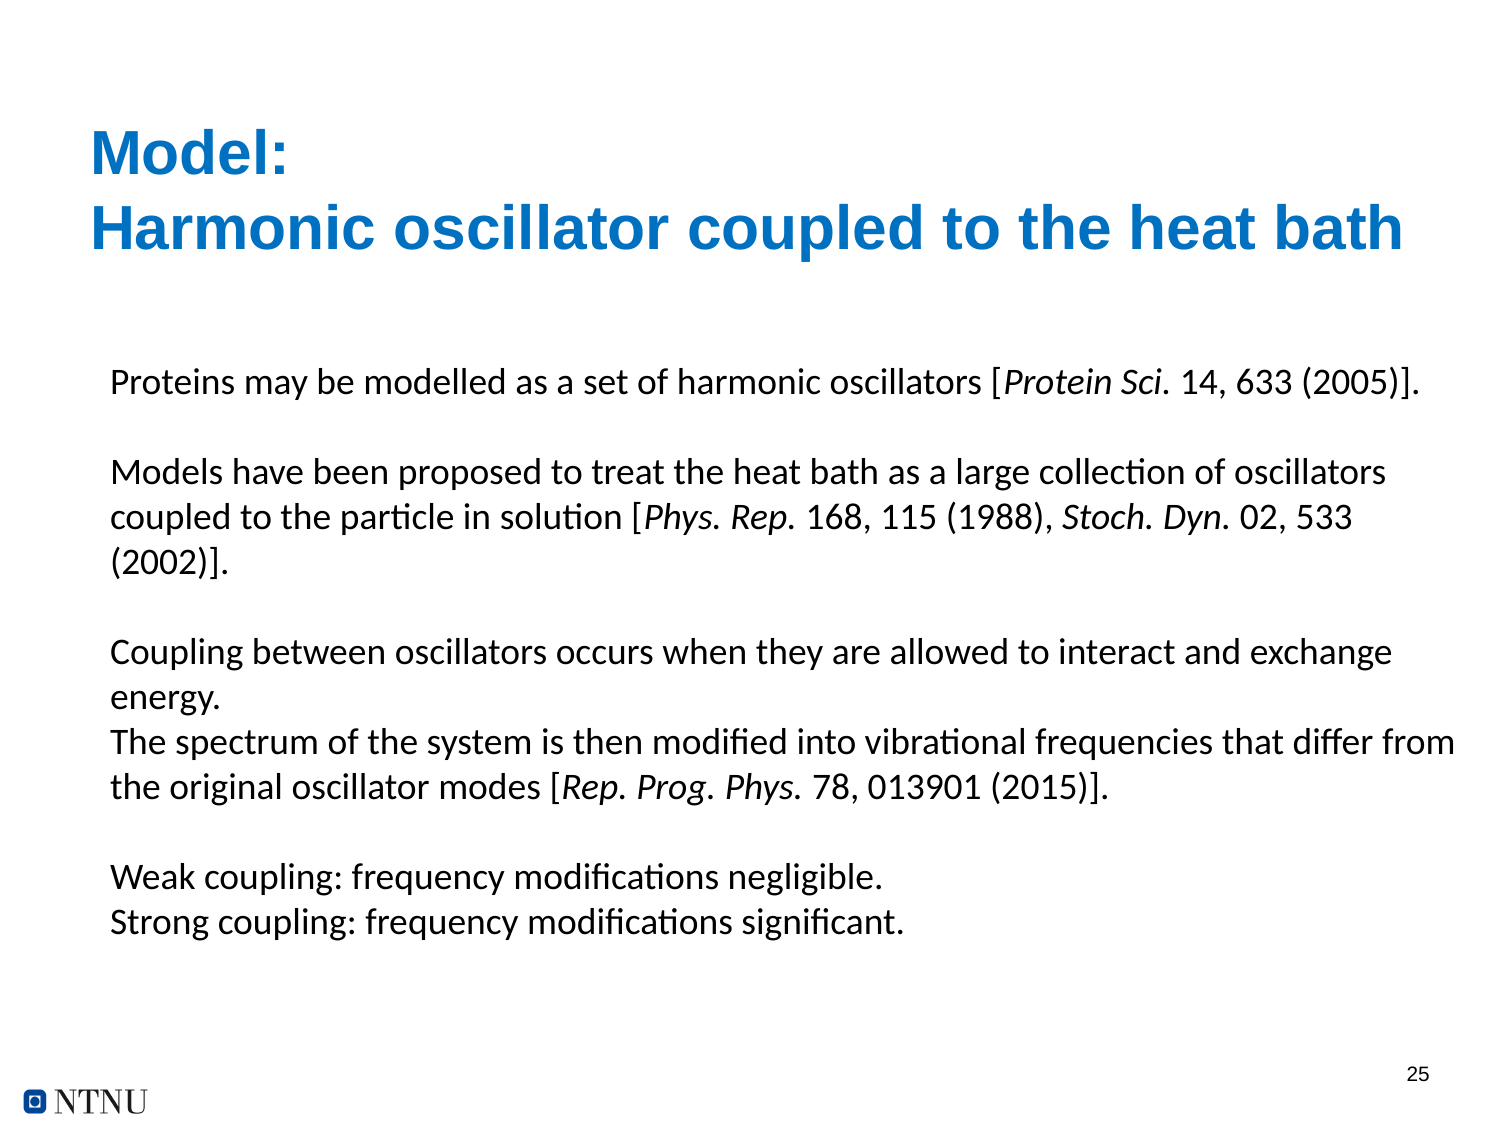

# Model: Harmonic oscillator coupled to the heat bath
Proteins may be modelled as a set of harmonic oscillators [Protein Sci. 14, 633 (2005)].

Models have been proposed to treat the heat bath as a large collection of oscillators coupled to the particle in solution [Phys. Rep. 168, 115 (1988), Stoch. Dyn. 02, 533 (2002)].

Coupling between oscillators occurs when they are allowed to interact and exchange energy.
The spectrum of the system is then modified into vibrational frequencies that differ from the original oscillator modes [Rep. Prog. Phys. 78, 013901 (2015)].

Weak coupling: frequency modifications negligible.
Strong coupling: frequency modifications significant.